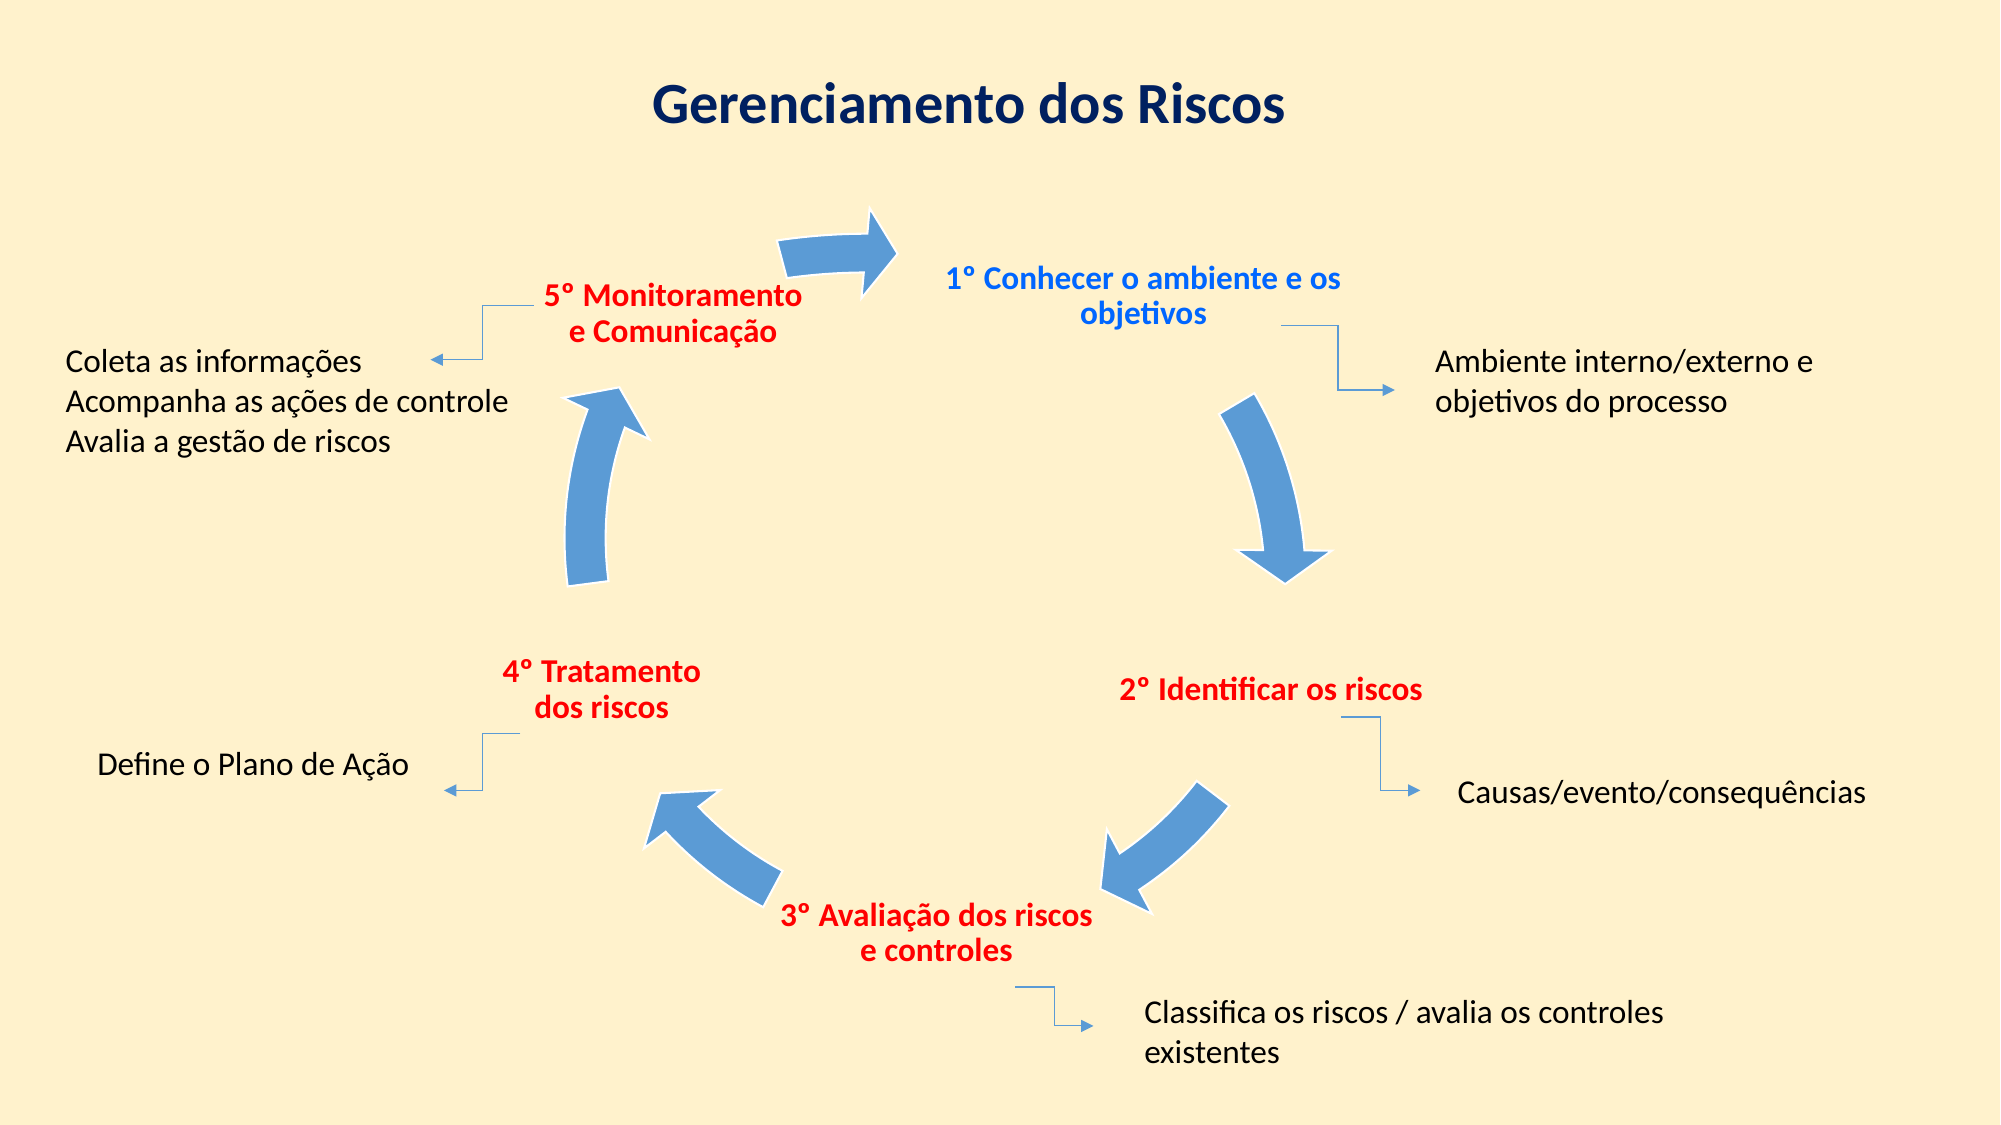

# Gerenciamento dos Riscos
1º Conhecer o ambiente e os objetivos
2º Identificar os riscos
3º Avaliação dos riscos e controles
4º Tratamento dos riscos
5º Monitoramento e Comunicação
Coleta as informações
Acompanha as ações de controle
Avalia a gestão de riscos
Ambiente interno/externo e objetivos do processo
Define o Plano de Ação
Causas/evento/consequências
Classifica os riscos / avalia os controles existentes